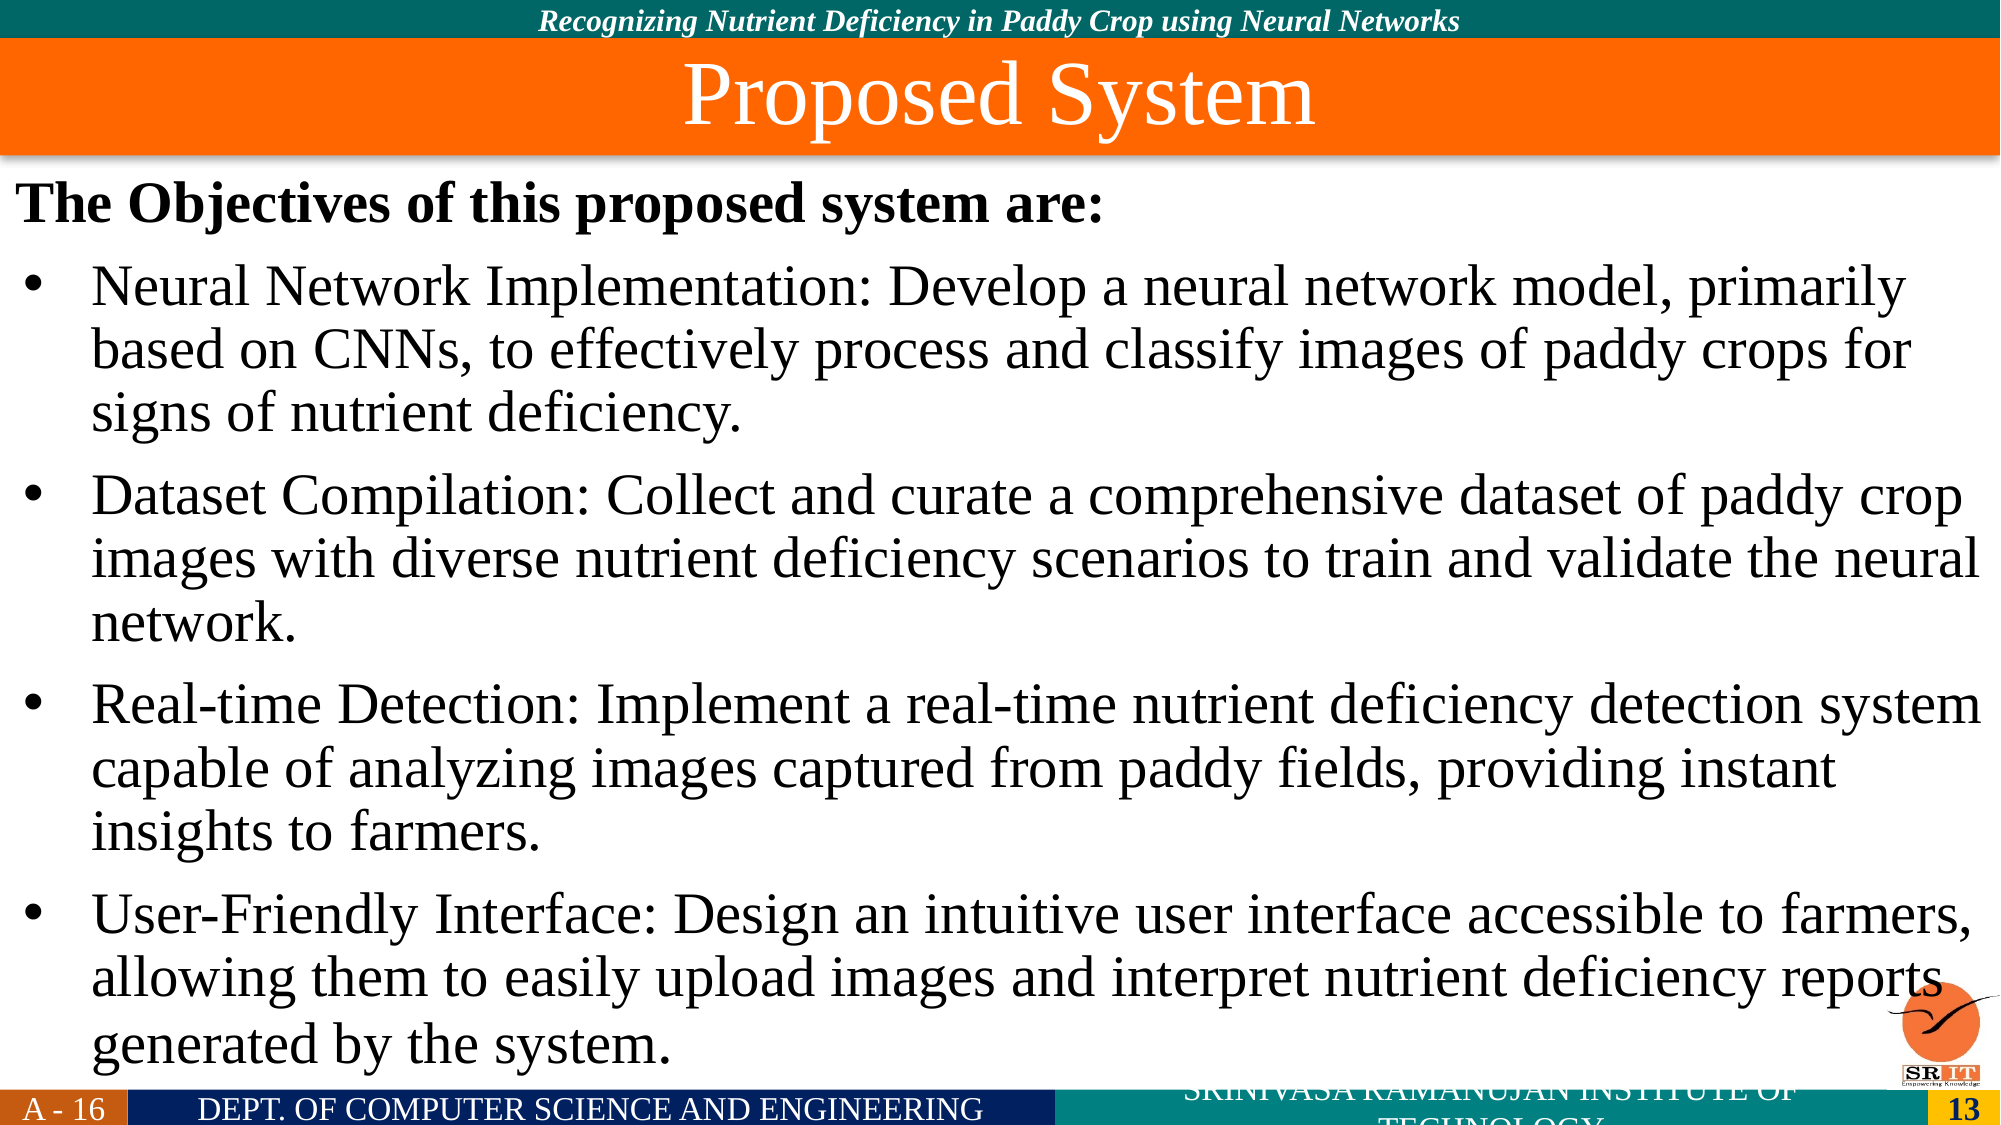

Proposed System
The Objectives of this proposed system are:
Neural Network Implementation: Develop a neural network model, primarily based on CNNs, to effectively process and classify images of paddy crops for signs of nutrient deficiency.
Dataset Compilation: Collect and curate a comprehensive dataset of paddy crop images with diverse nutrient deficiency scenarios to train and validate the neural network.
Real-time Detection: Implement a real-time nutrient deficiency detection system capable of analyzing images captured from paddy fields, providing instant insights to farmers.
User-Friendly Interface: Design an intuitive user interface accessible to farmers, allowing them to easily upload images and interpret nutrient deficiency reports generated by the system.